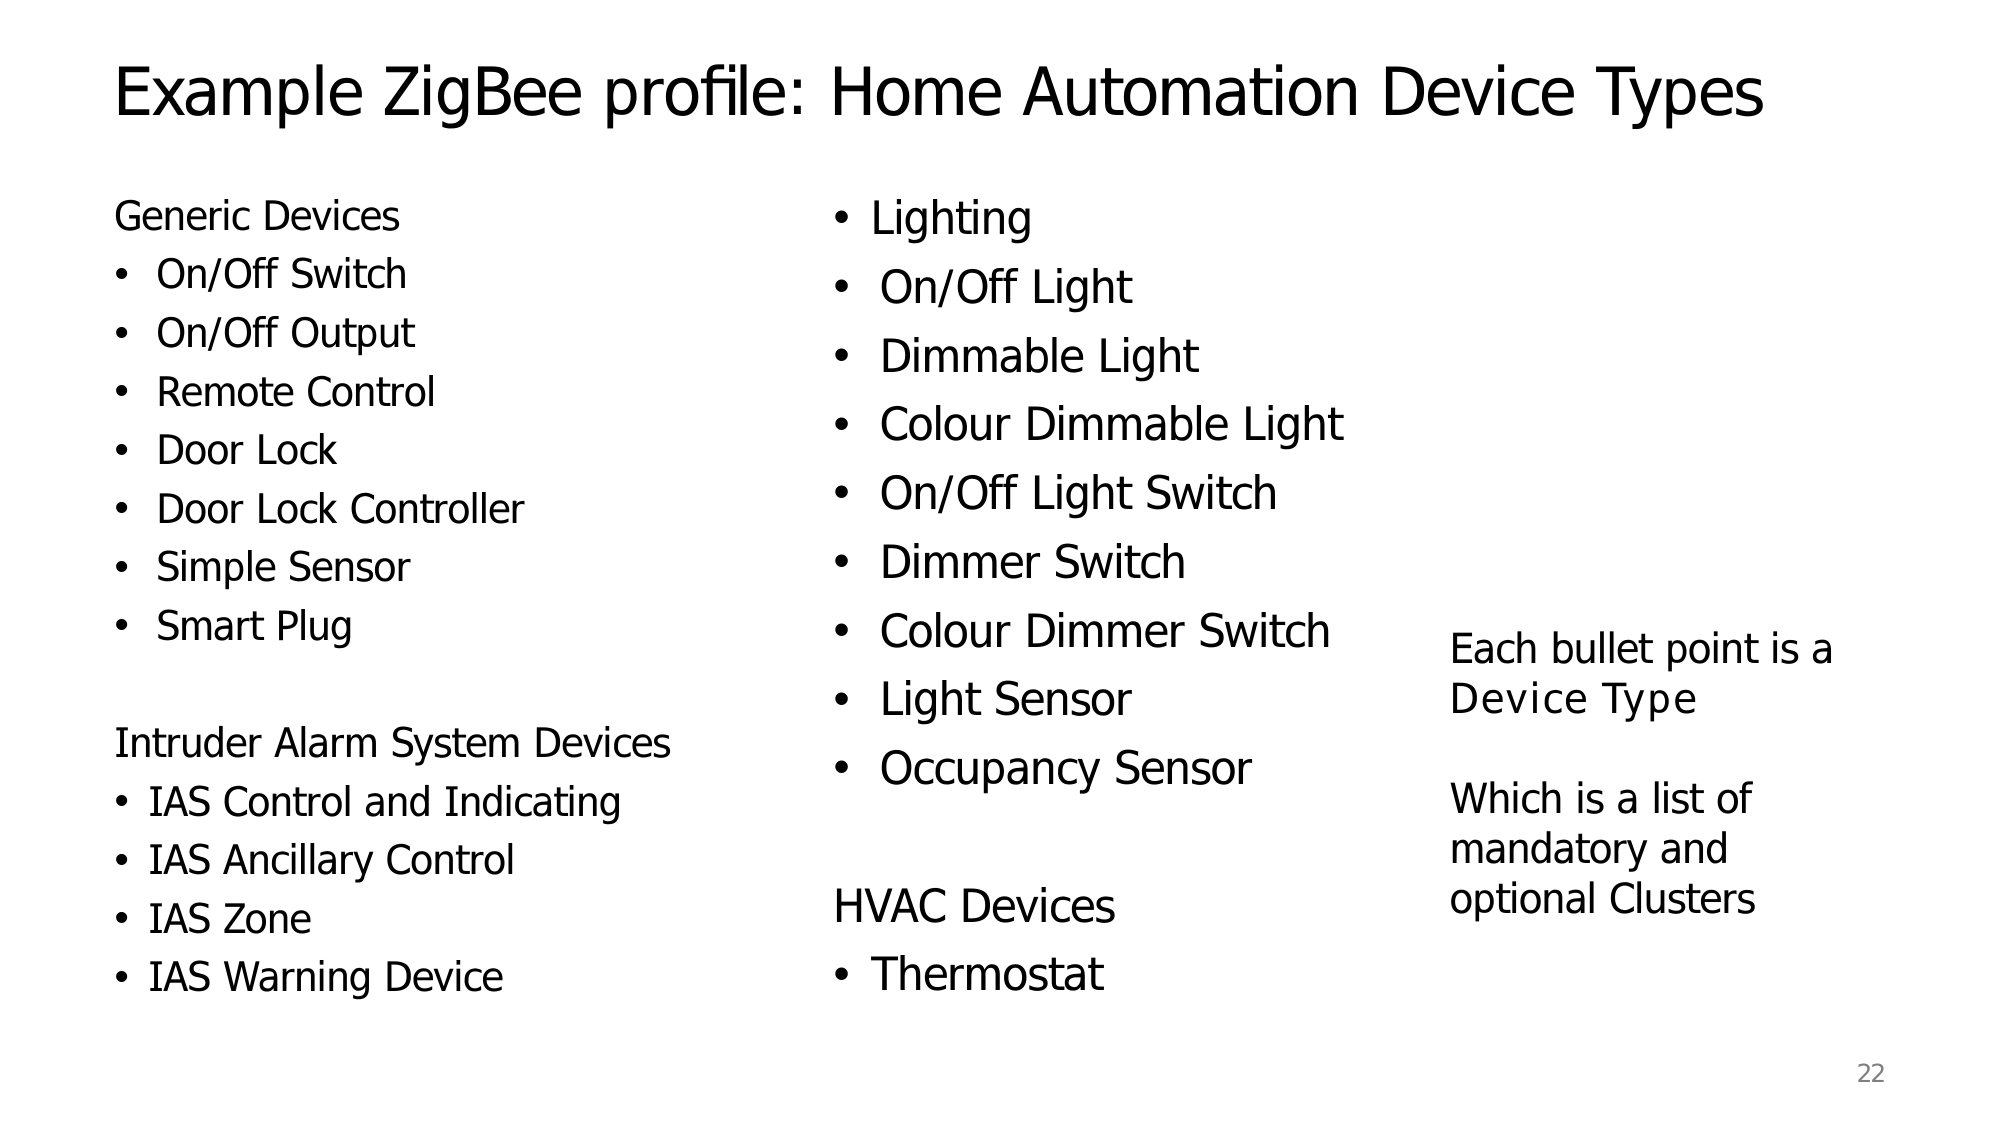

# Example ZigBee profile: Home Automation Device Types
Generic Devices
On/Off Switch
On/Off Output
Remote Control
Door Lock
Door Lock Controller
Simple Sensor
Smart Plug

Intruder Alarm System Devices
IAS Control and Indicating
IAS Ancillary Control
IAS Zone
IAS Warning Device
Lighting
On/Off Light
Dimmable Light
Colour Dimmable Light
On/Off Light Switch
Dimmer Switch
Colour Dimmer Switch
Light Sensor
Occupancy Sensor

HVAC Devices
Thermostat
Each bullet point is a Device Type

Which is a list of mandatory and optional Clusters
22